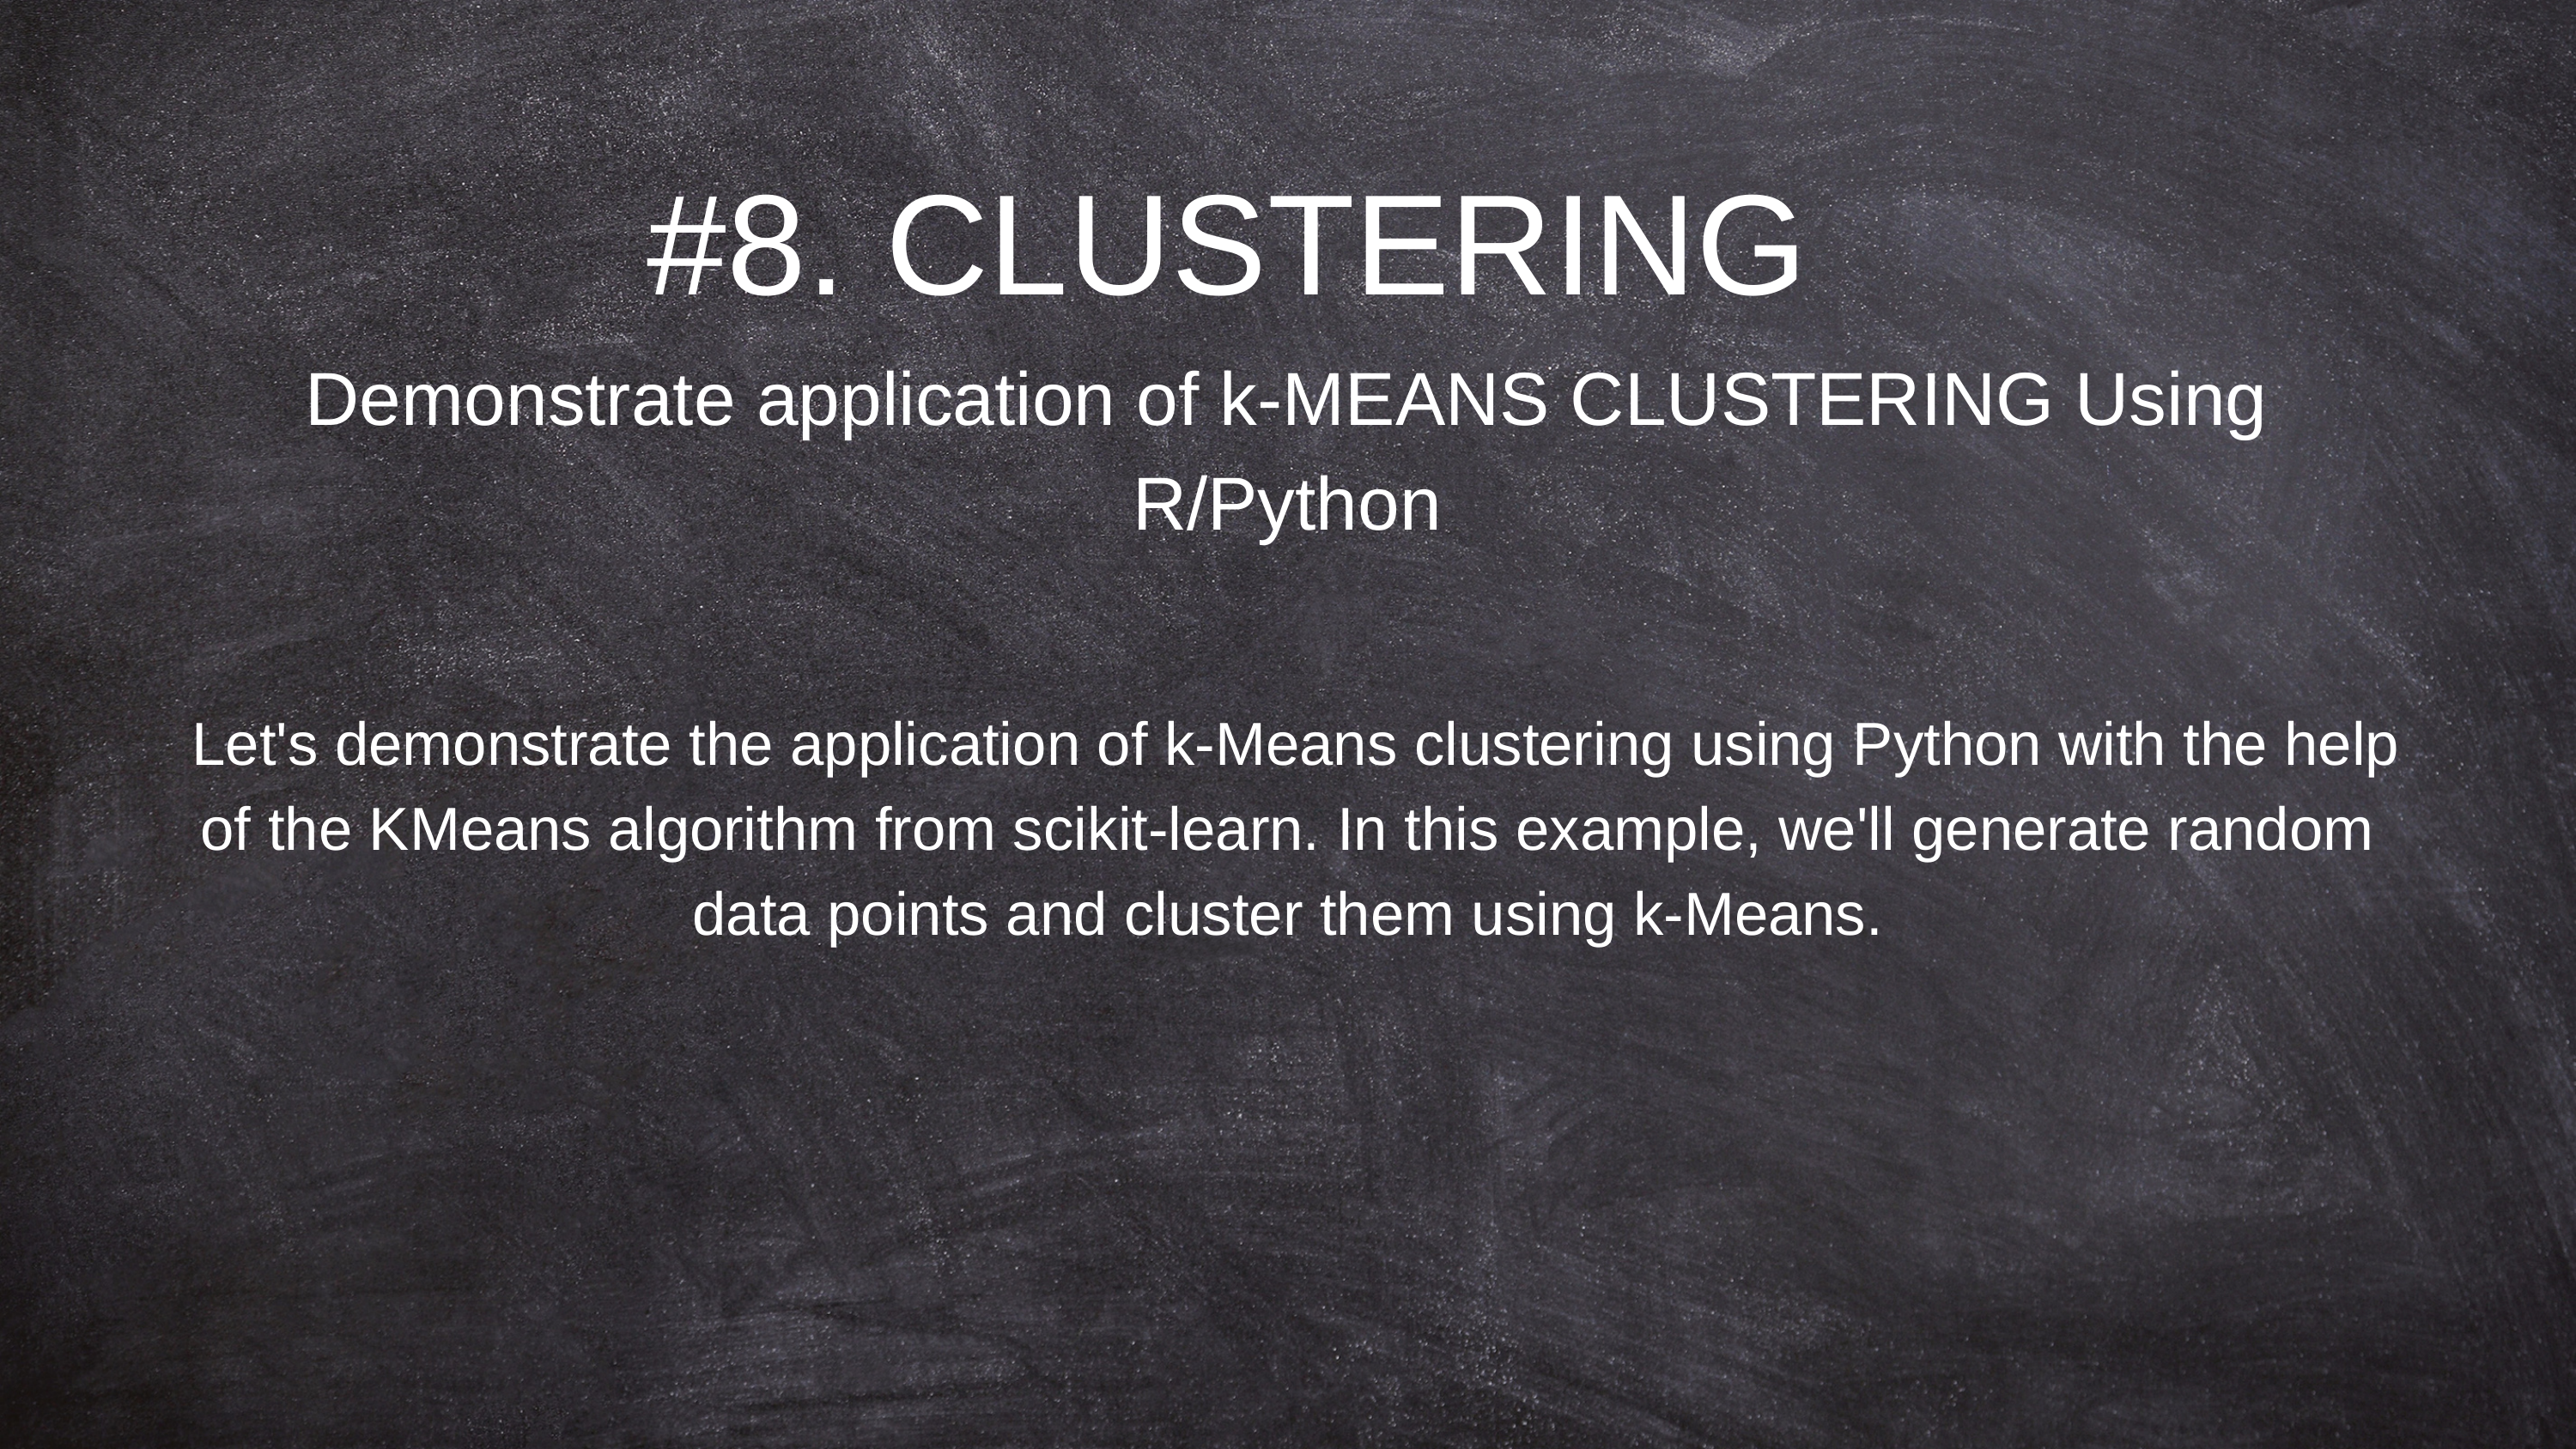

#8. CLUSTERING
Demonstrate application of k‐MEANS CLUSTERING Using R/Python

 Let's demonstrate the application of k-Means clustering using Python with the help of the KMeans algorithm from scikit-learn. In this example, we'll generate random data points and cluster them using k-Means.